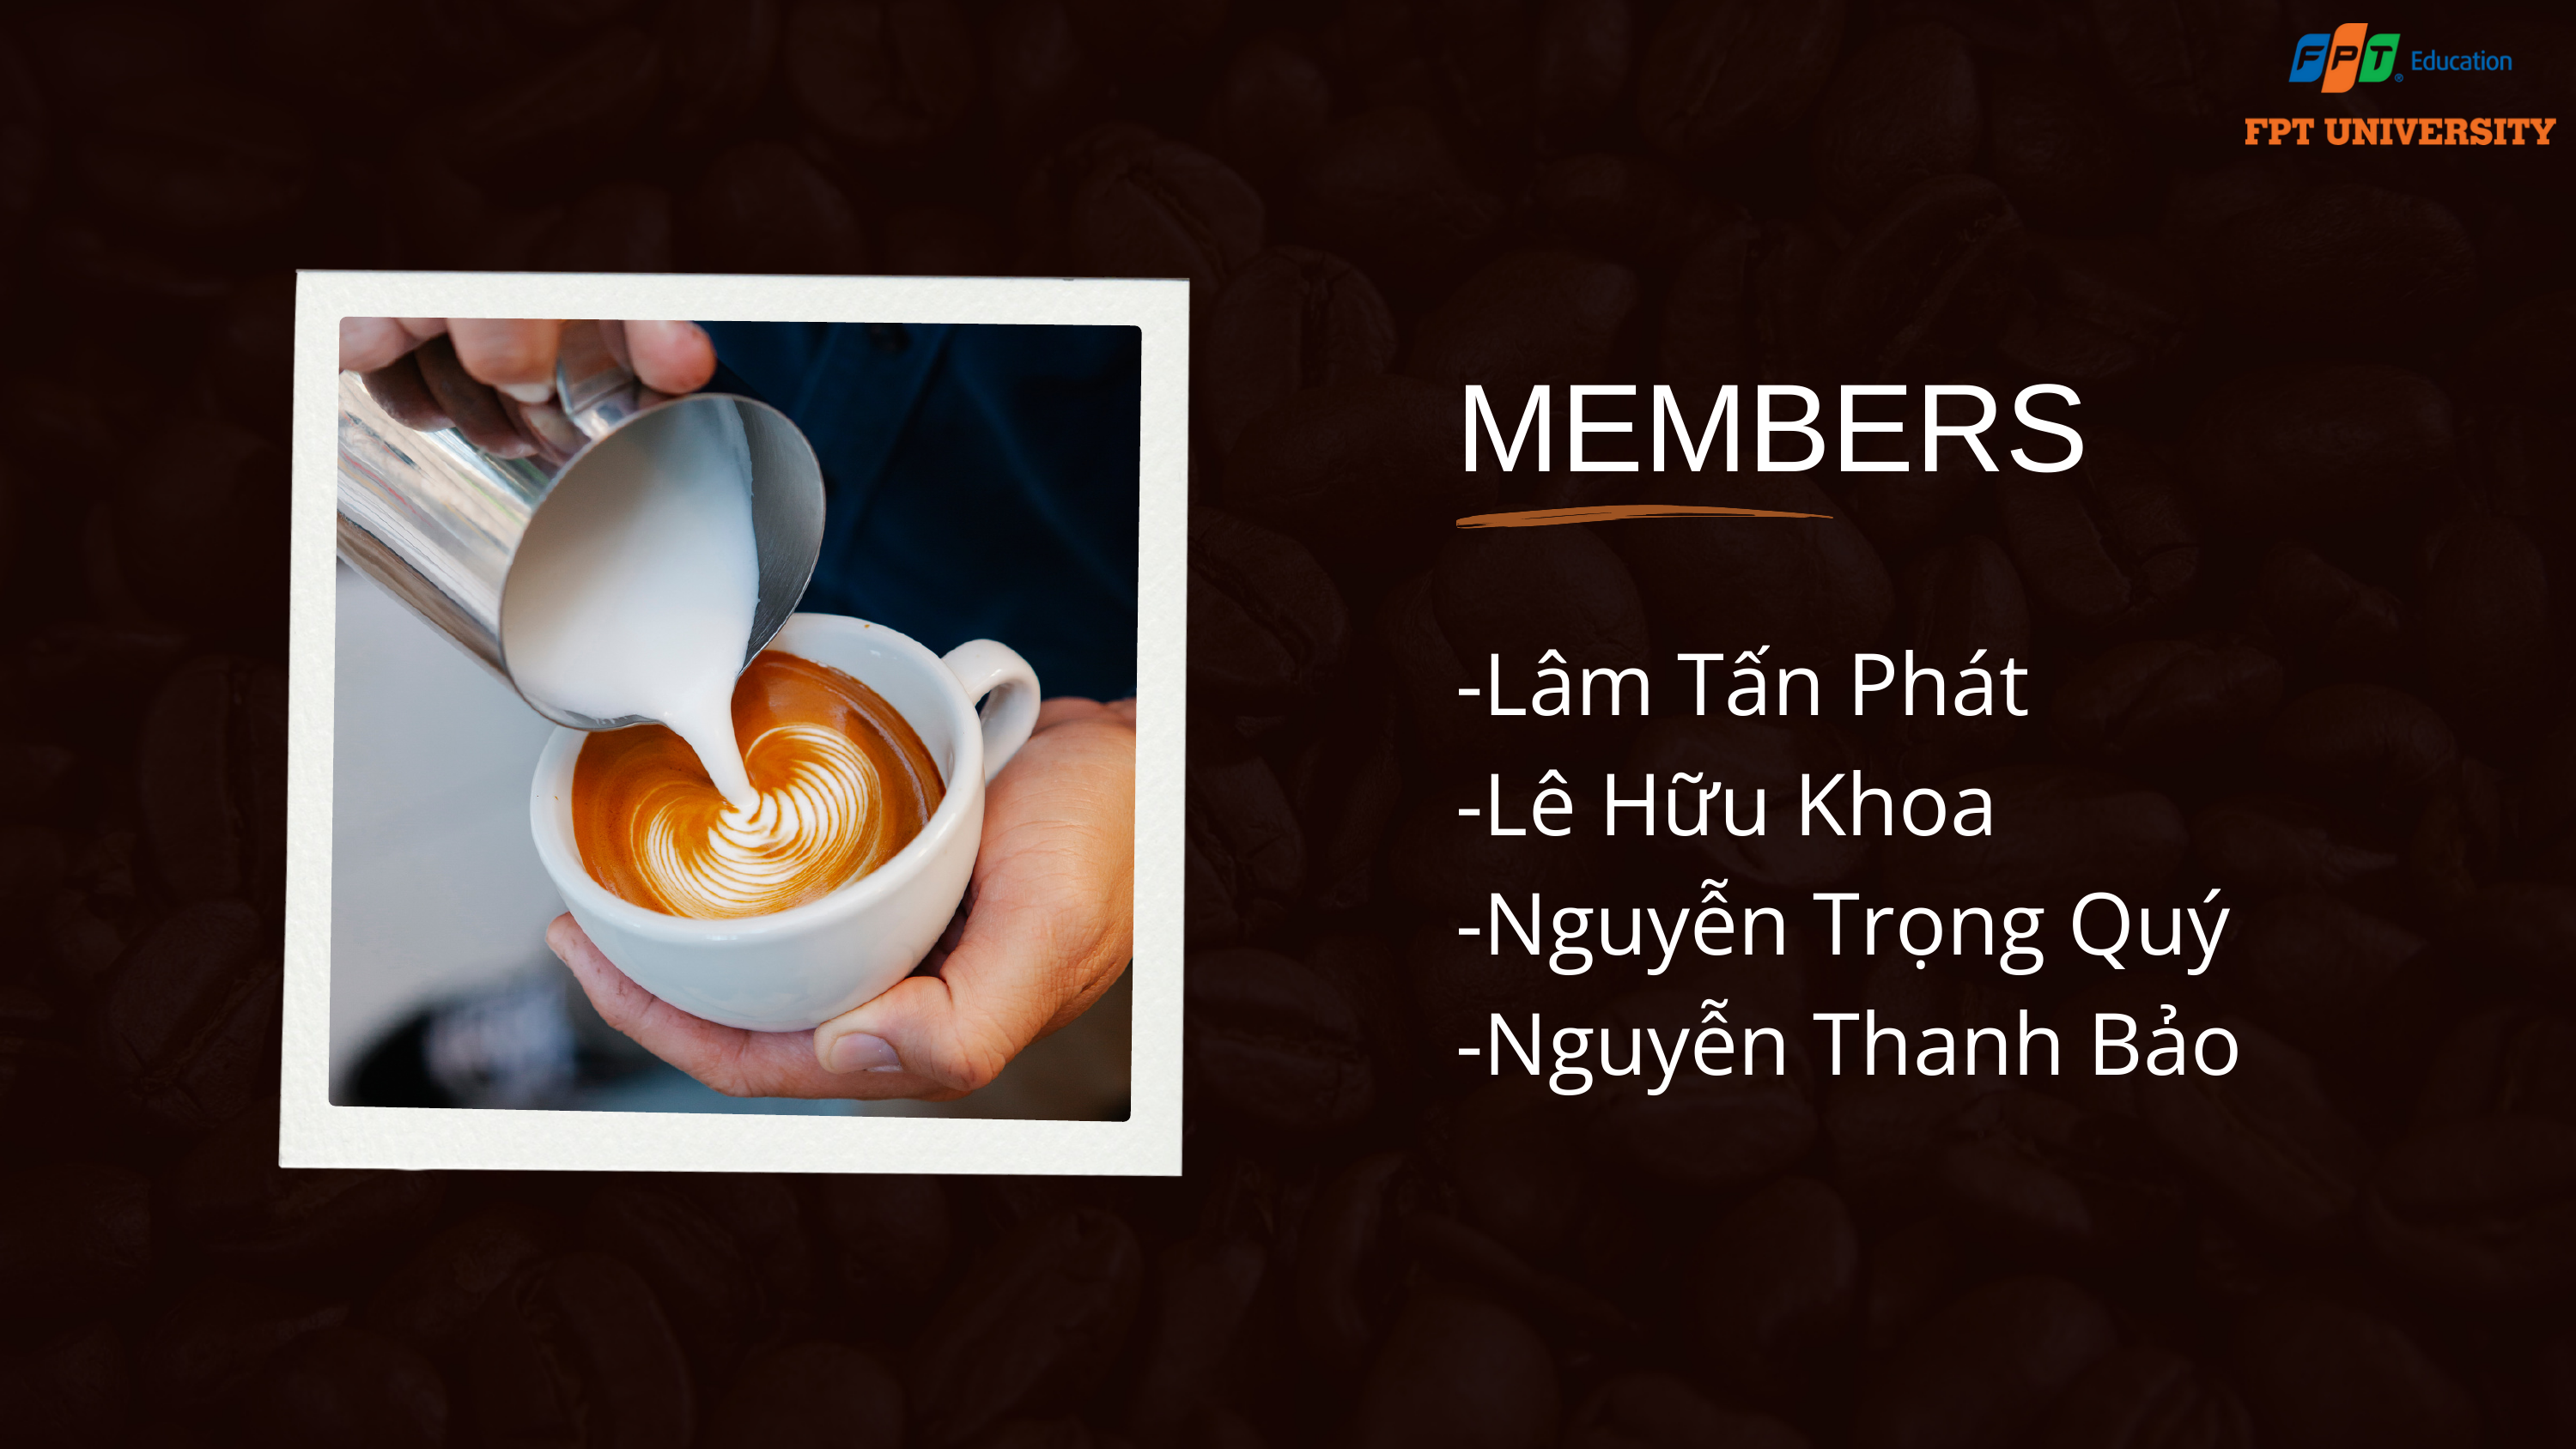

MEMBERS

-Lâm Tấn Phát
-Lê Hữu Khoa
-Nguyễn Trọng Quý
-Nguyễn Thanh Bảo